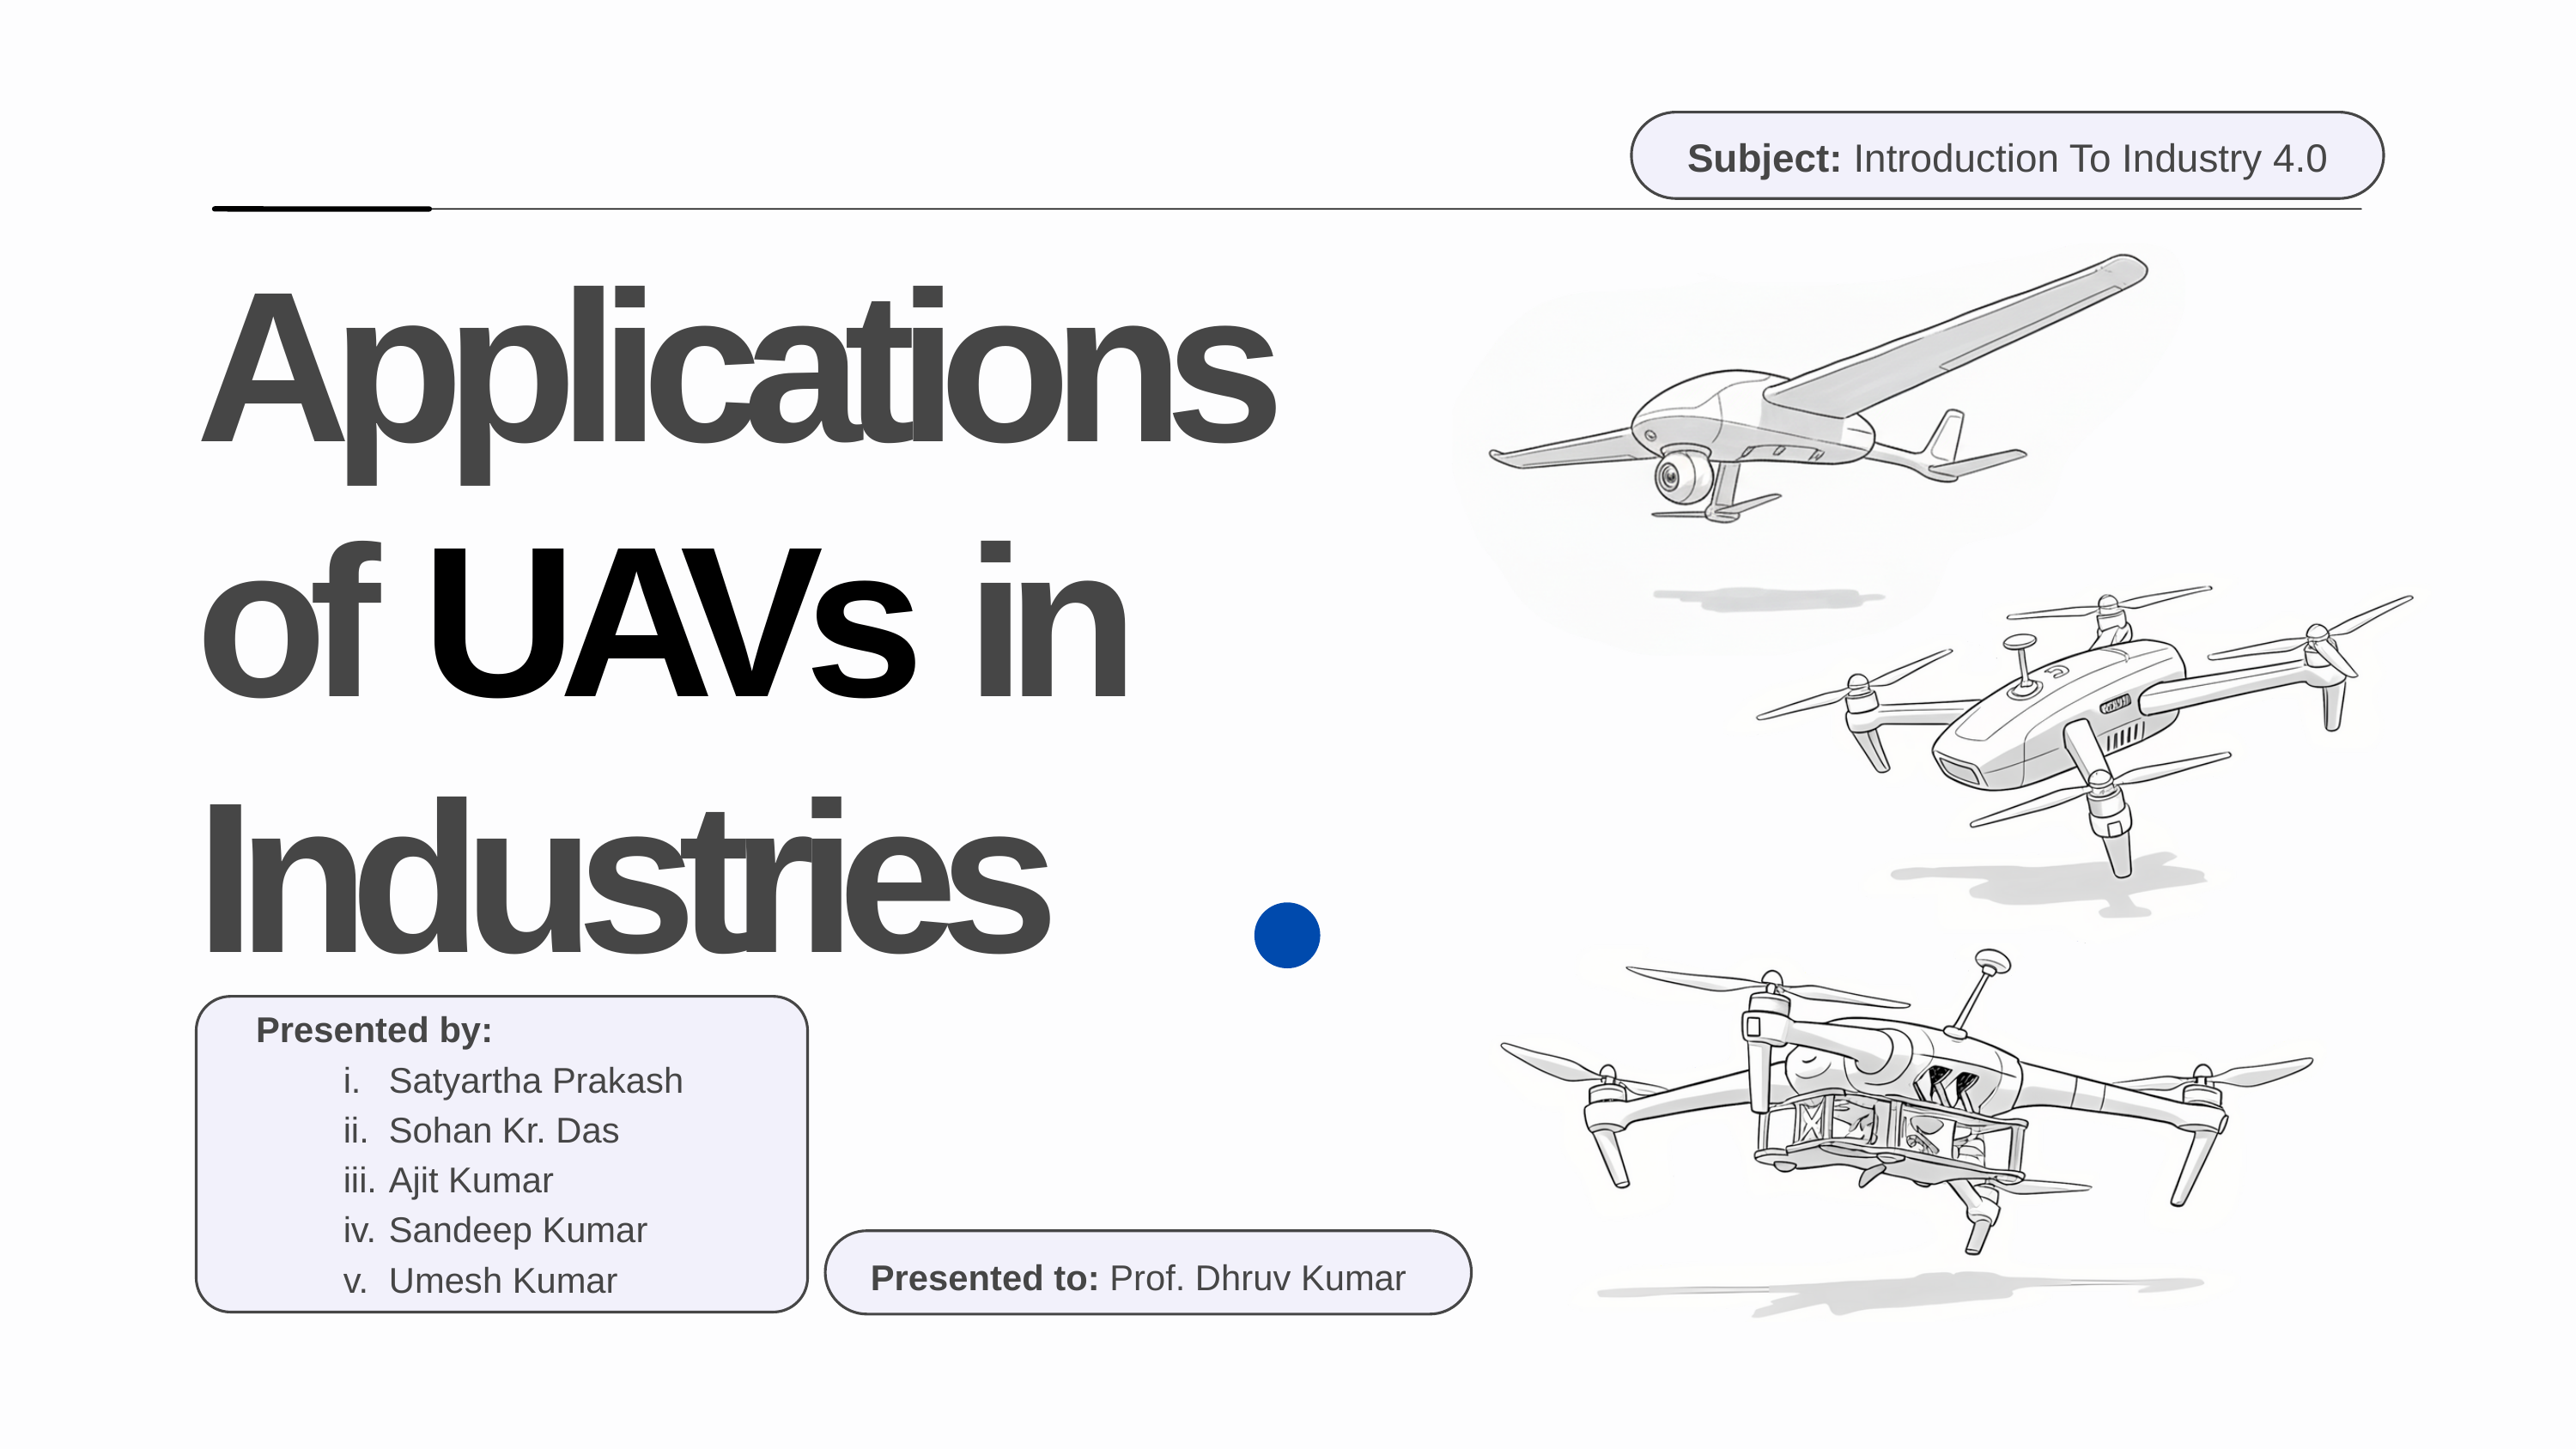

Subject: Introduction To Industry 4.0

Applications
of UAVs in
Industries

     Presented by:
Satyartha Prakash
Sohan Kr. Das
Ajit Kumar
Sandeep Kumar
Umesh Kumar
Presented to: Prof. Dhruv Kumar